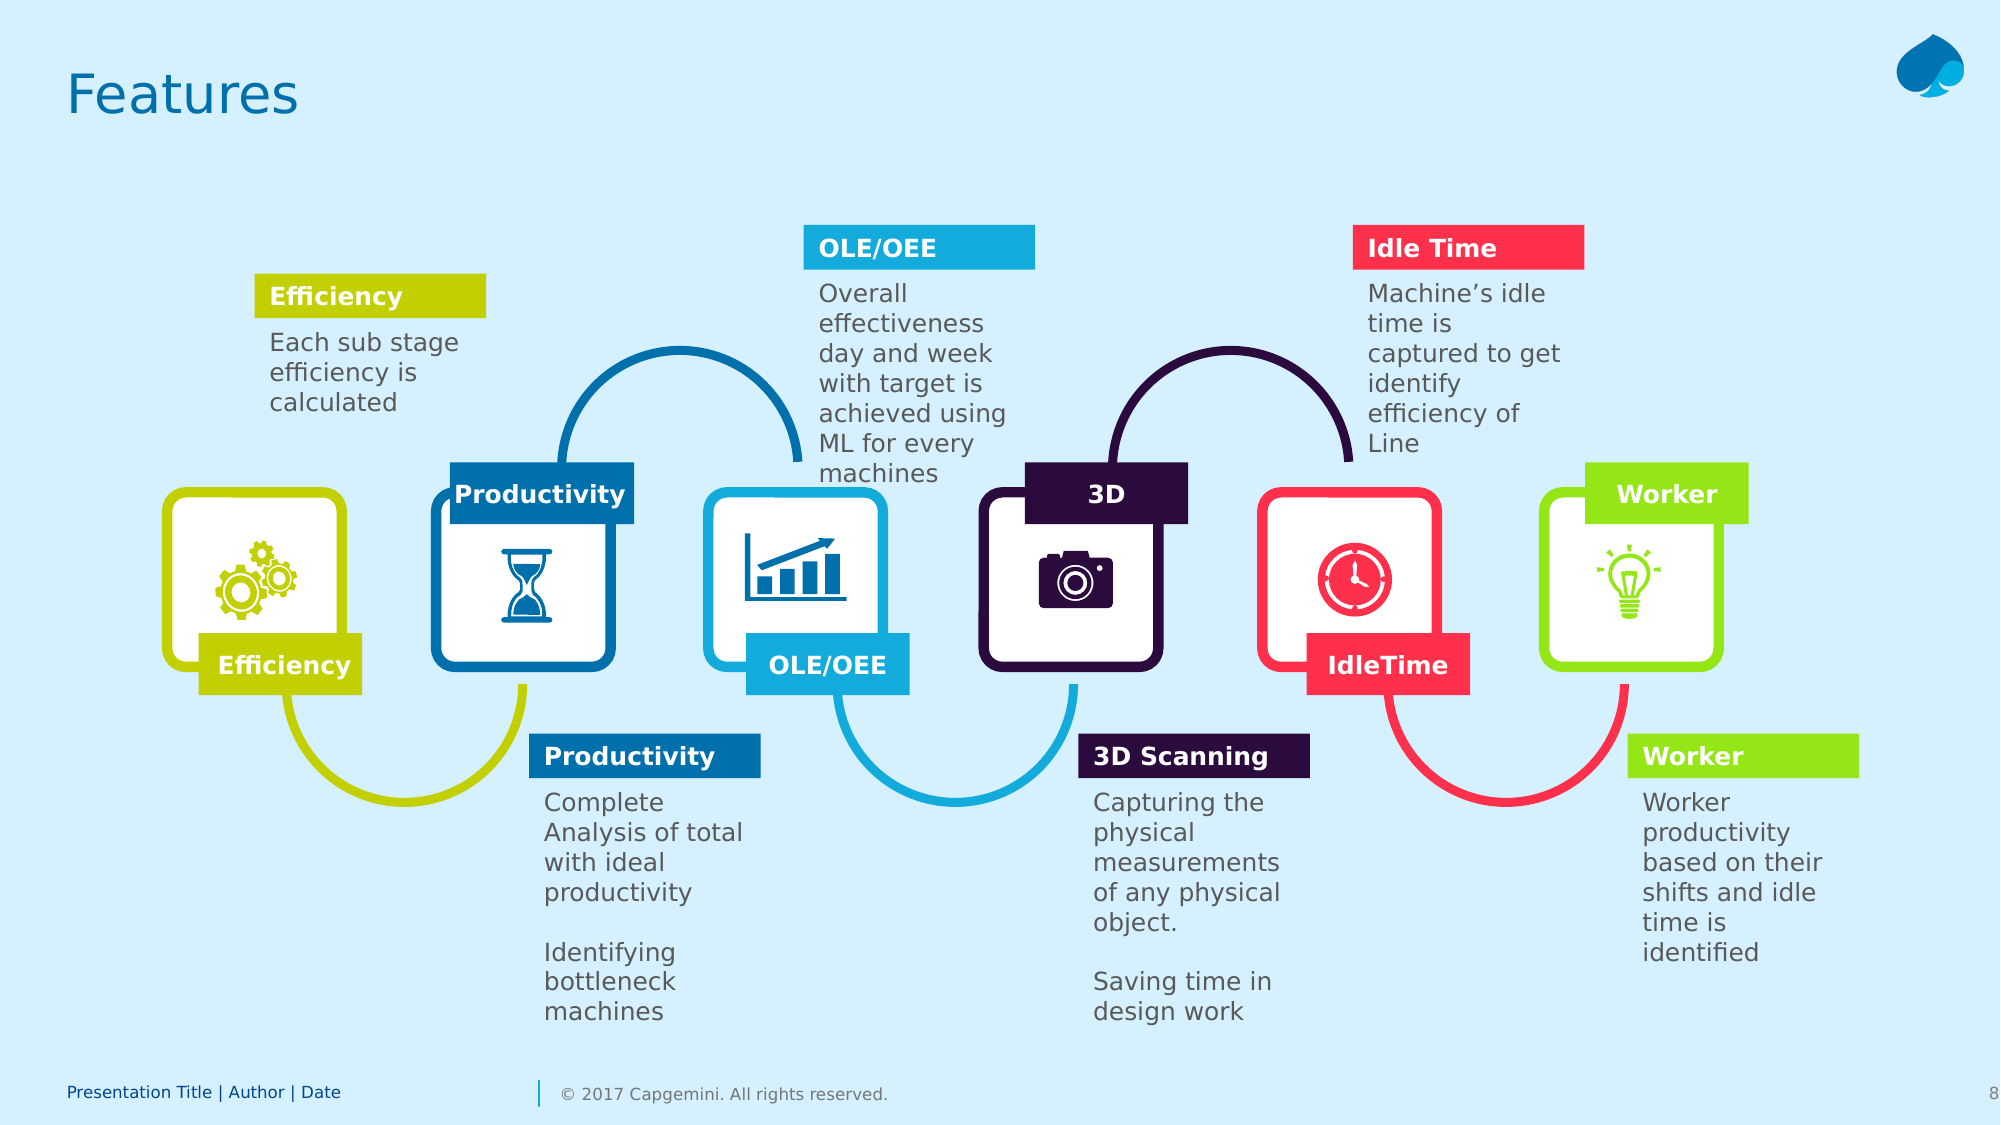

# Features
OLE/OEE
Overall effectiveness day and week with target is achieved using ML for every machines
Idle Time
Machine’s idle time is captured to get identify efficiency of Line
Efficiency
Each sub stage efficiency is calculated

Productivity

3D

Worker

Efficiency

OLE/OEE

IdleTime

Productivity
Complete Analysis of total with ideal productivity

Identifying bottleneck machines
3D Scanning
Capturing the physical measurements of any physical object.

Saving time in design work
Worker
Worker productivity based on their shifts and idle time is identified